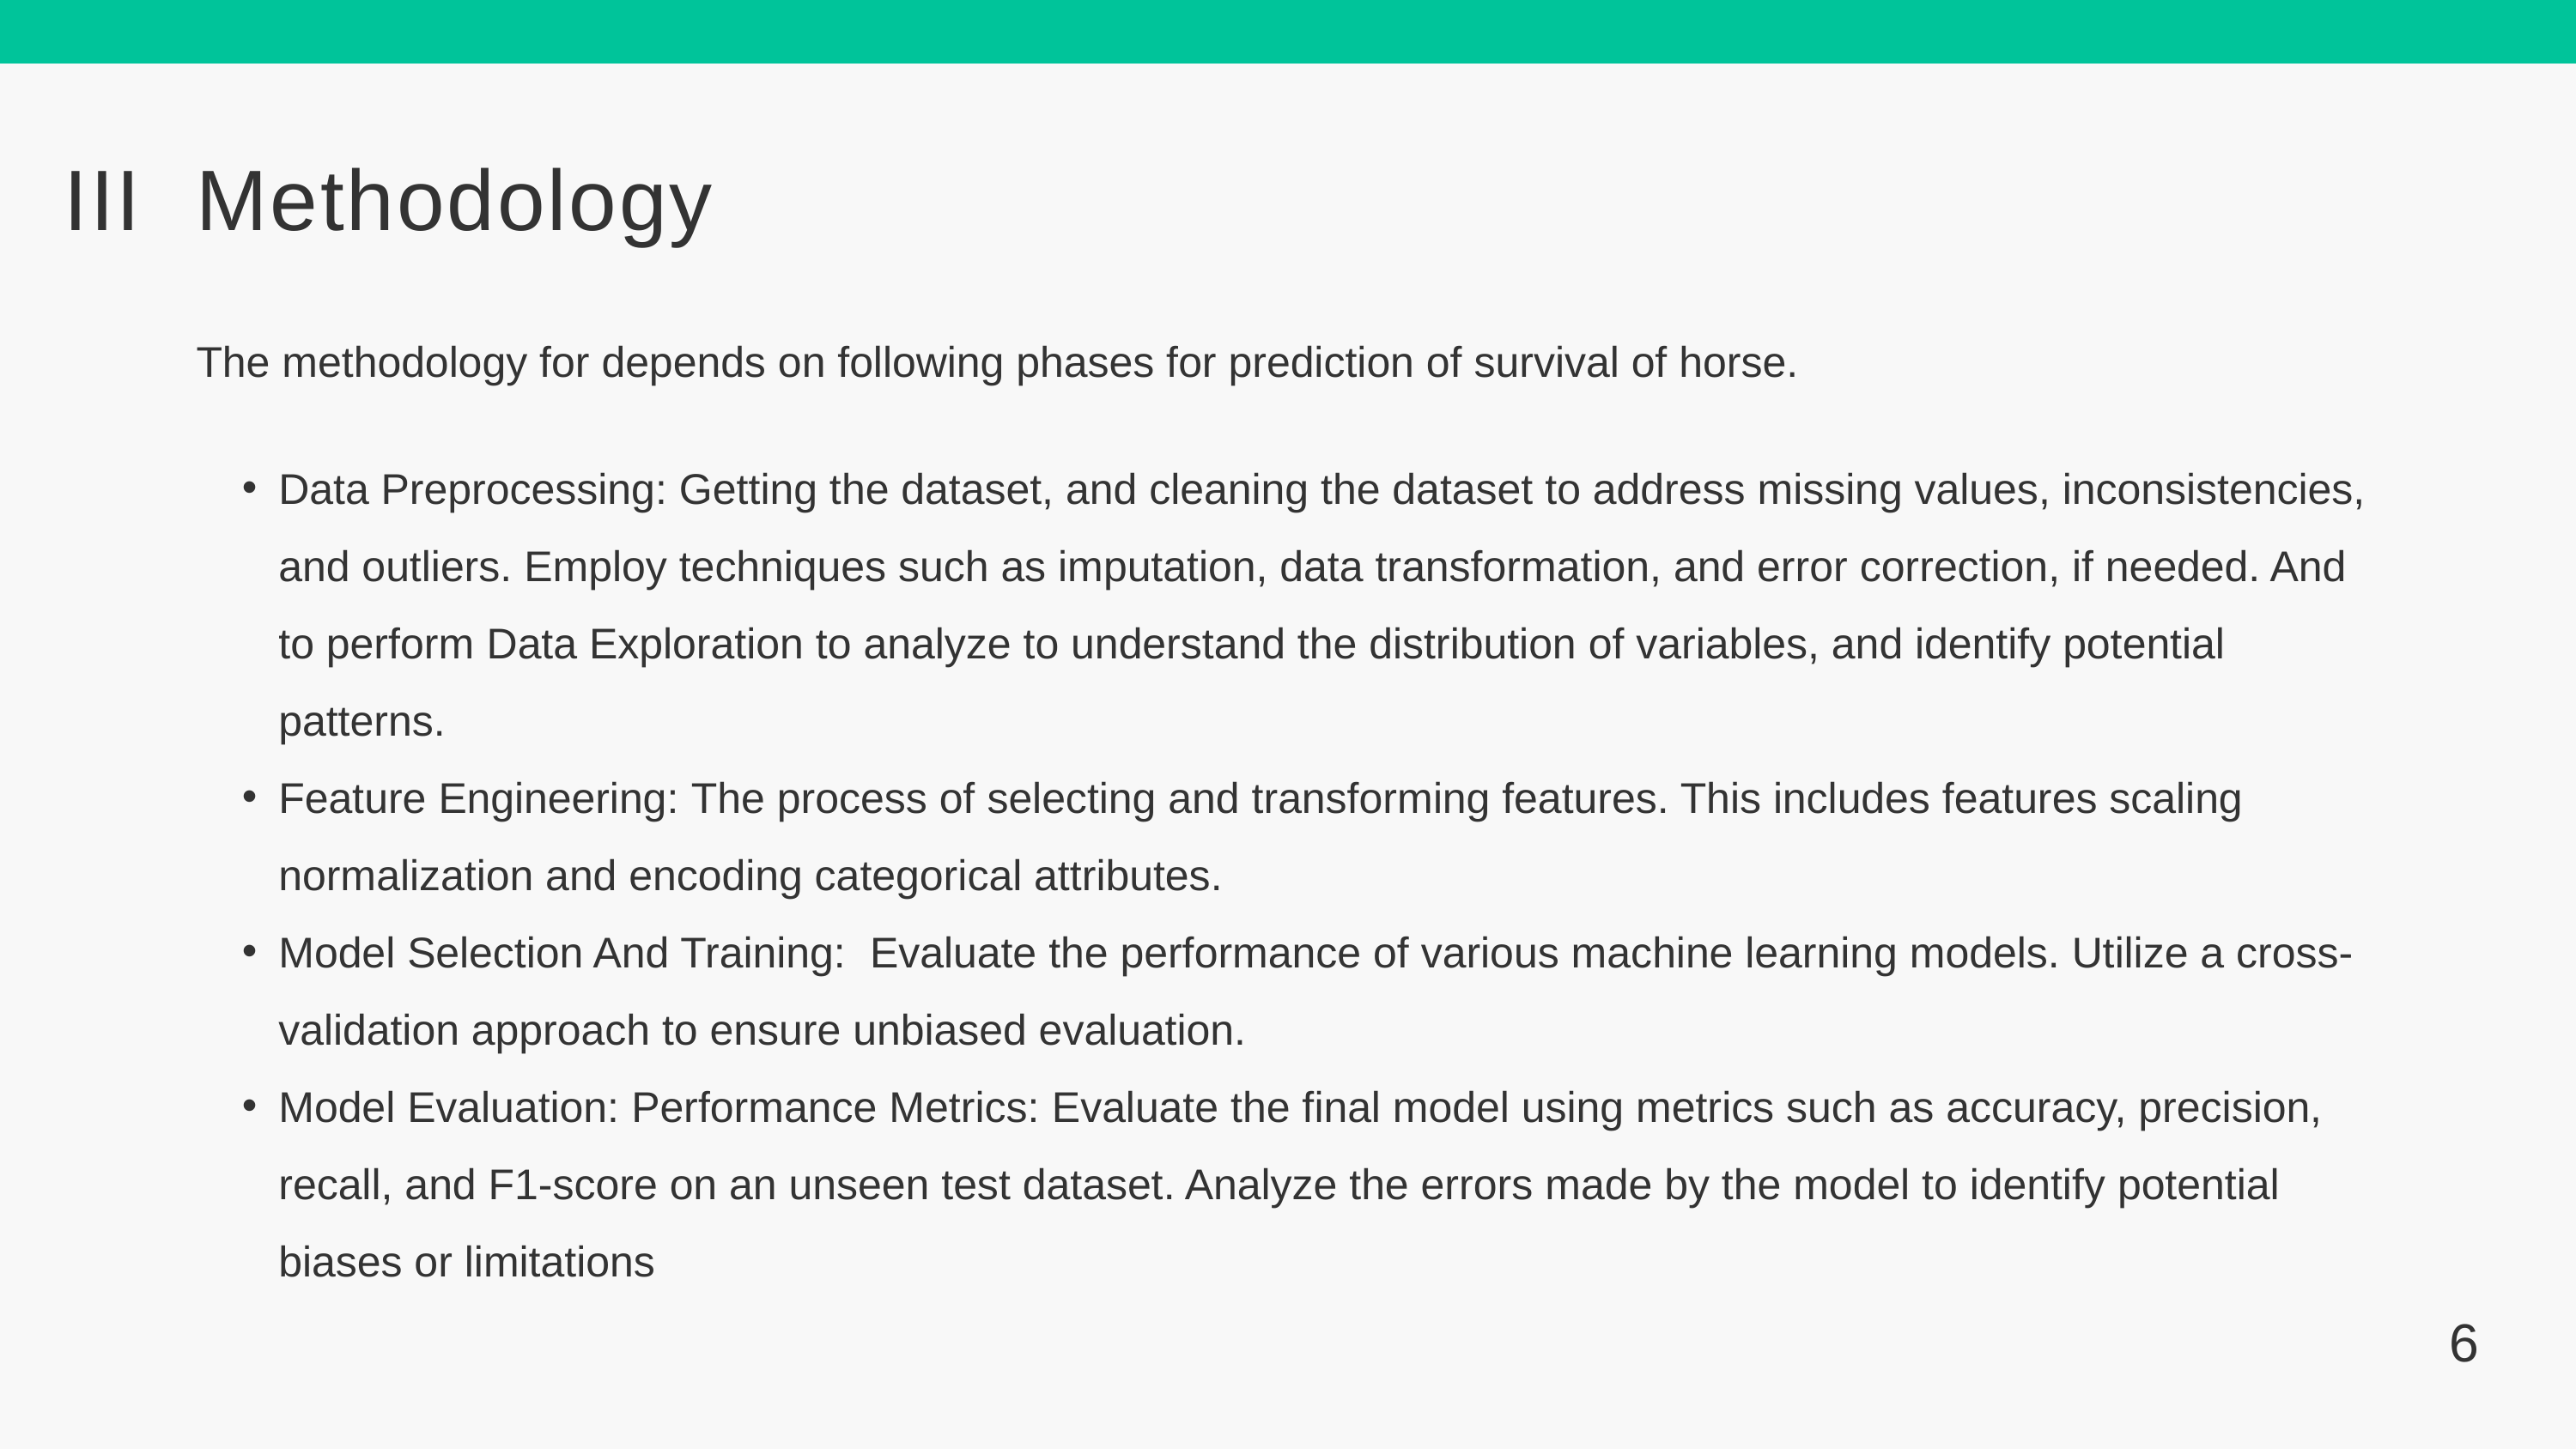

III
Methodology
The methodology for depends on following phases for prediction of survival of horse.

Data Preprocessing: Getting the dataset, and cleaning the dataset to address missing values, inconsistencies, and outliers. Employ techniques such as imputation, data transformation, and error correction, if needed. And to perform Data Exploration to analyze to understand the distribution of variables, and identify potential patterns.
Feature Engineering: The process of selecting and transforming features. This includes features scaling normalization and encoding categorical attributes.
Model Selection And Training:  Evaluate the performance of various machine learning models. Utilize a cross-validation approach to ensure unbiased evaluation.
Model Evaluation: Performance Metrics: Evaluate the final model using metrics such as accuracy, precision, recall, and F1-score on an unseen test dataset. Analyze the errors made by the model to identify potential biases or limitations
6